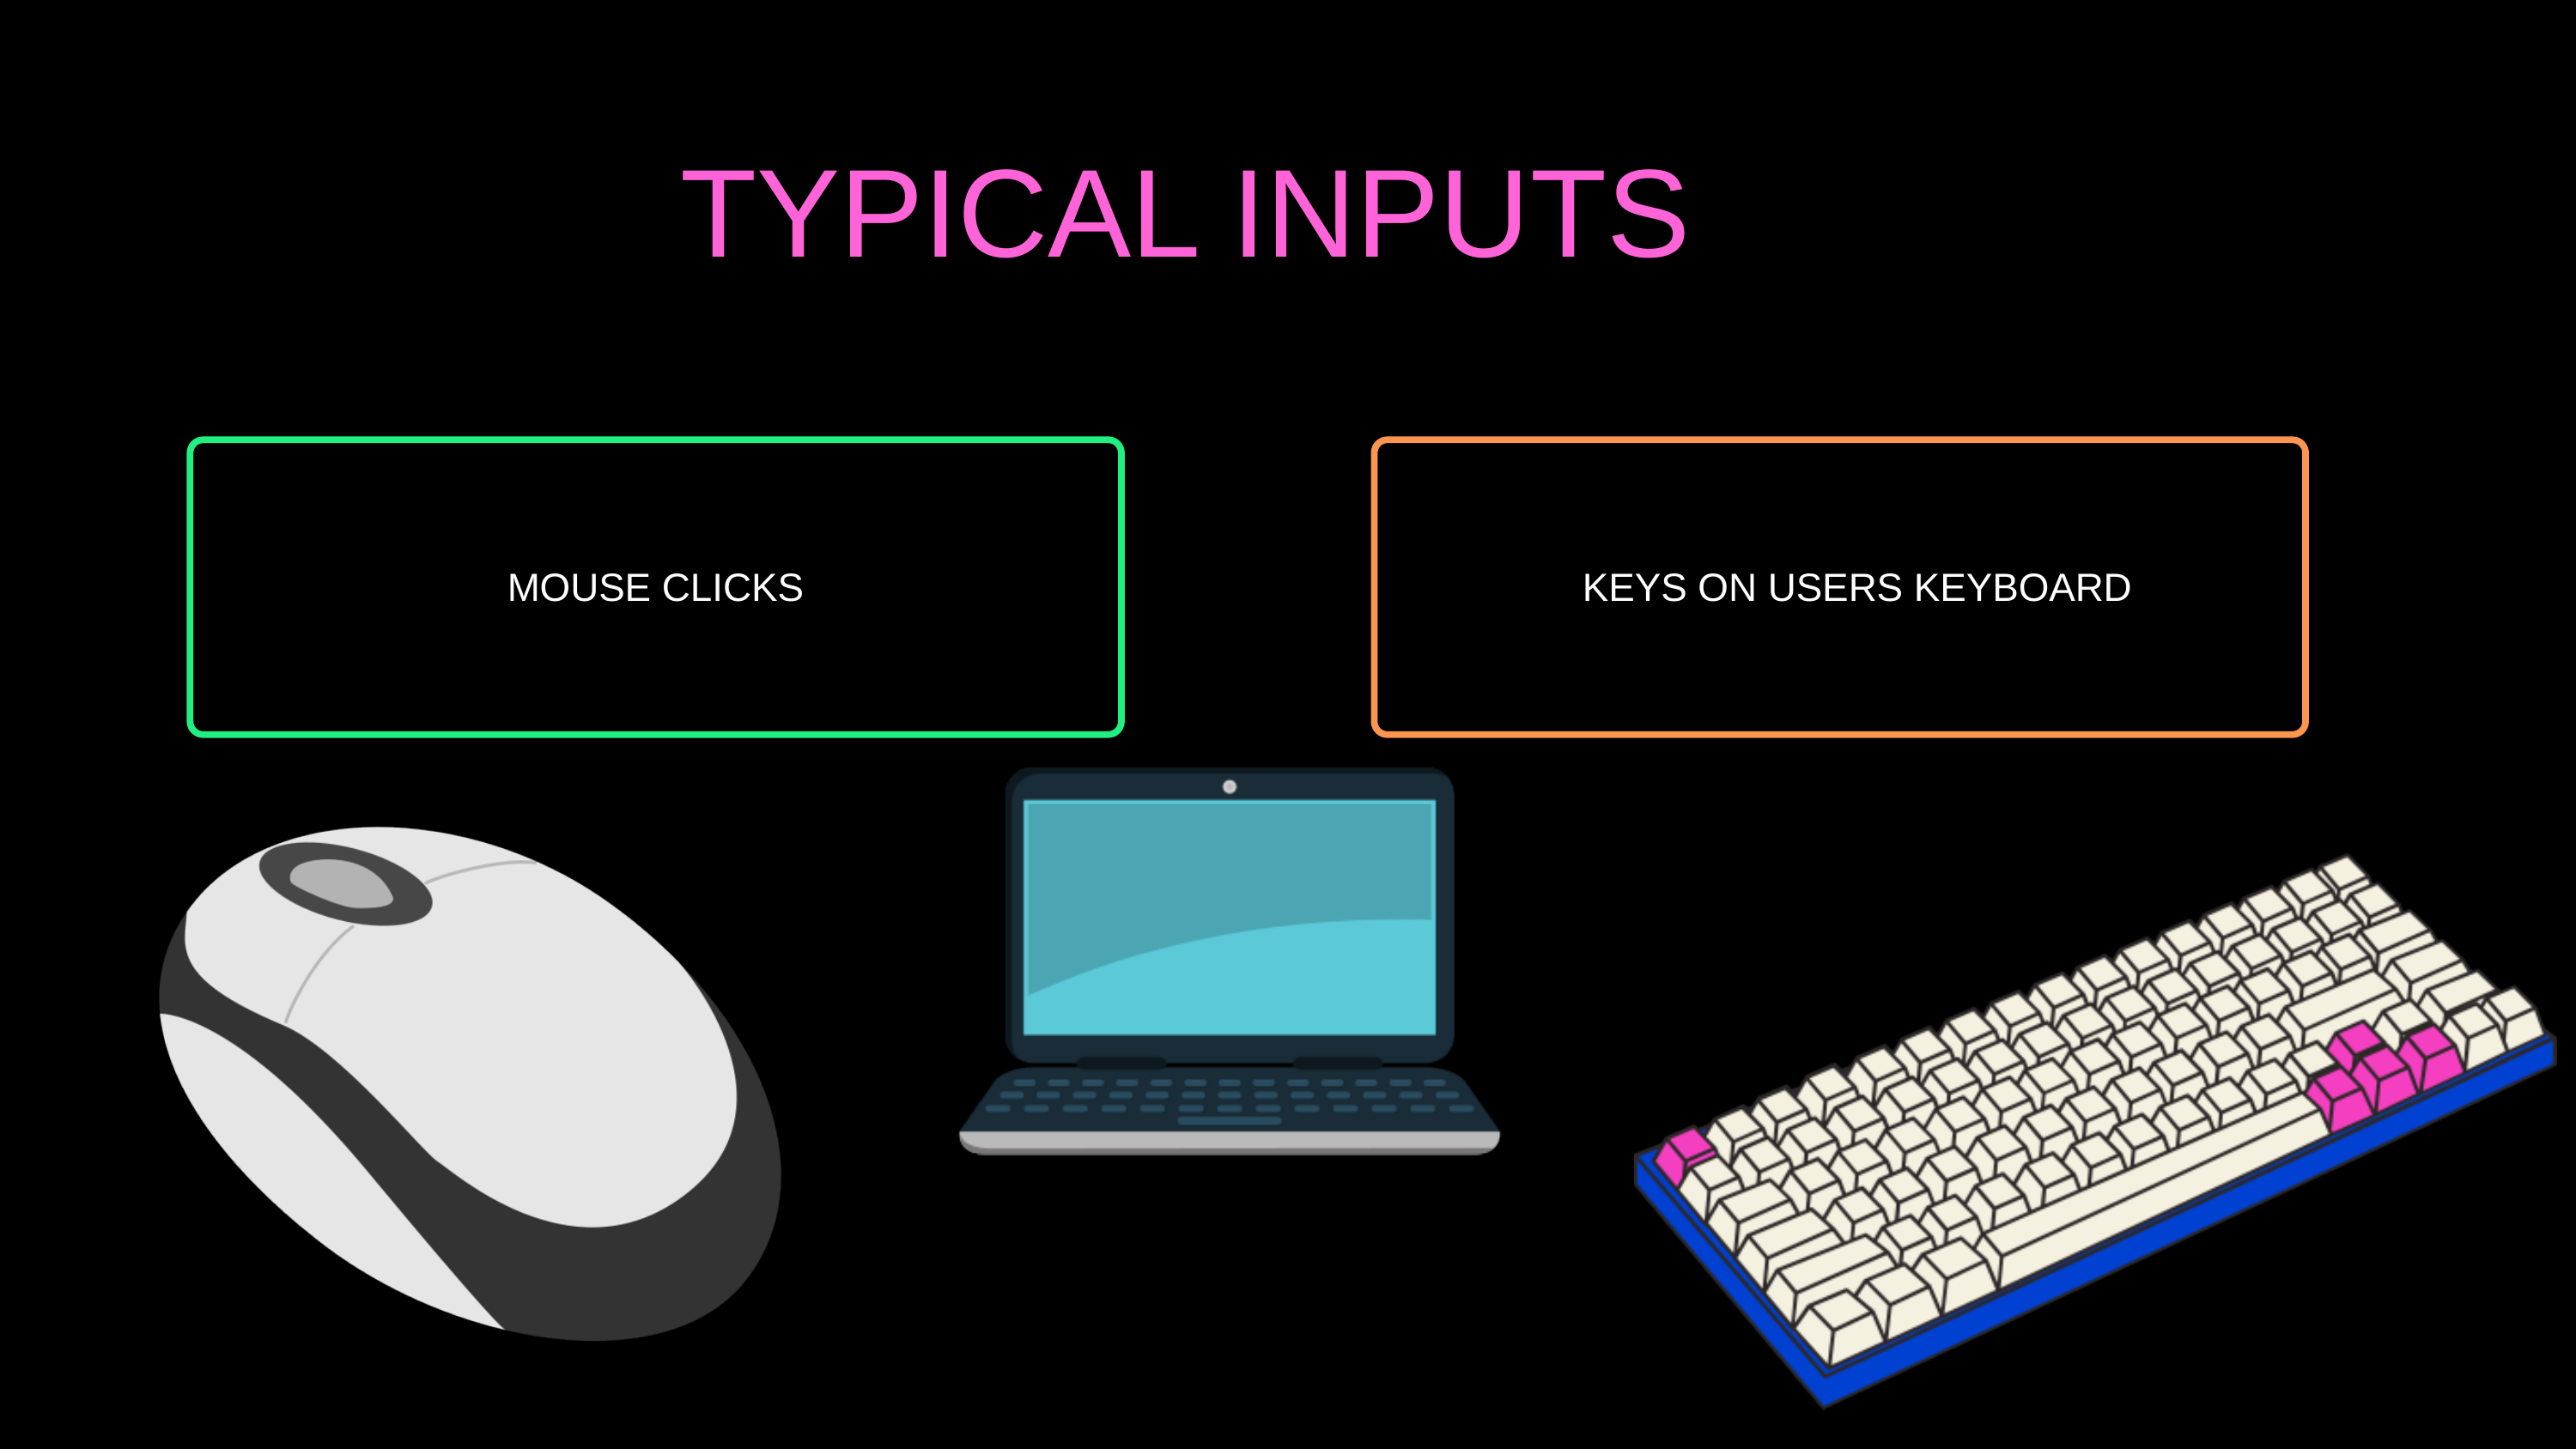

TYPICAL INPUTS

MOUSE CLICKS
KEYS ON USERS KEYBOARD